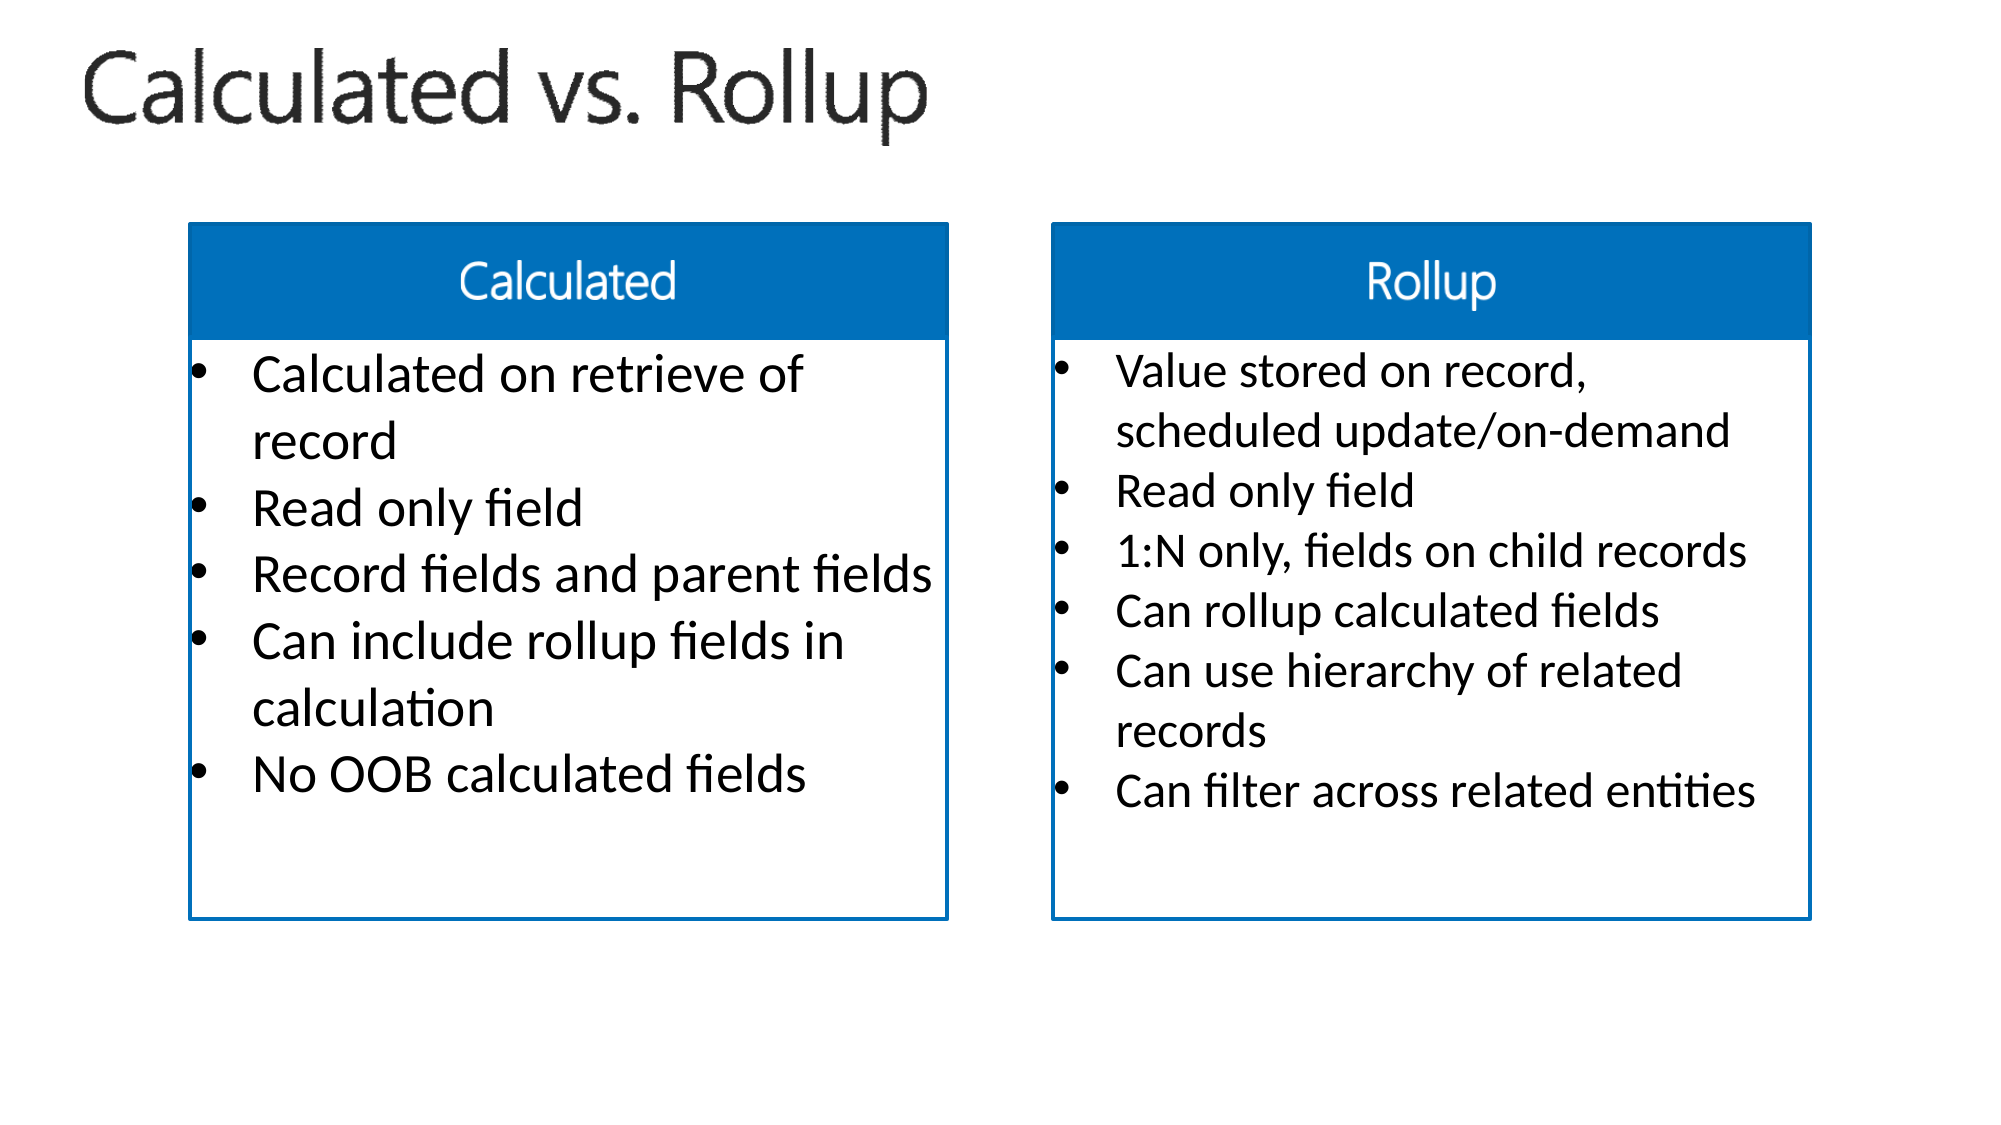

Calculated on retrieve of record
Read only field
Record fields and parent fields
Can include rollup fields in  calculation
No OOB calculated fields

Value stored on record,  scheduled update/on-demand
Read only field
1:N only, fields on child records
Can rollup calculated fields
Can use hierarchy of related  records
Can filter across related entities